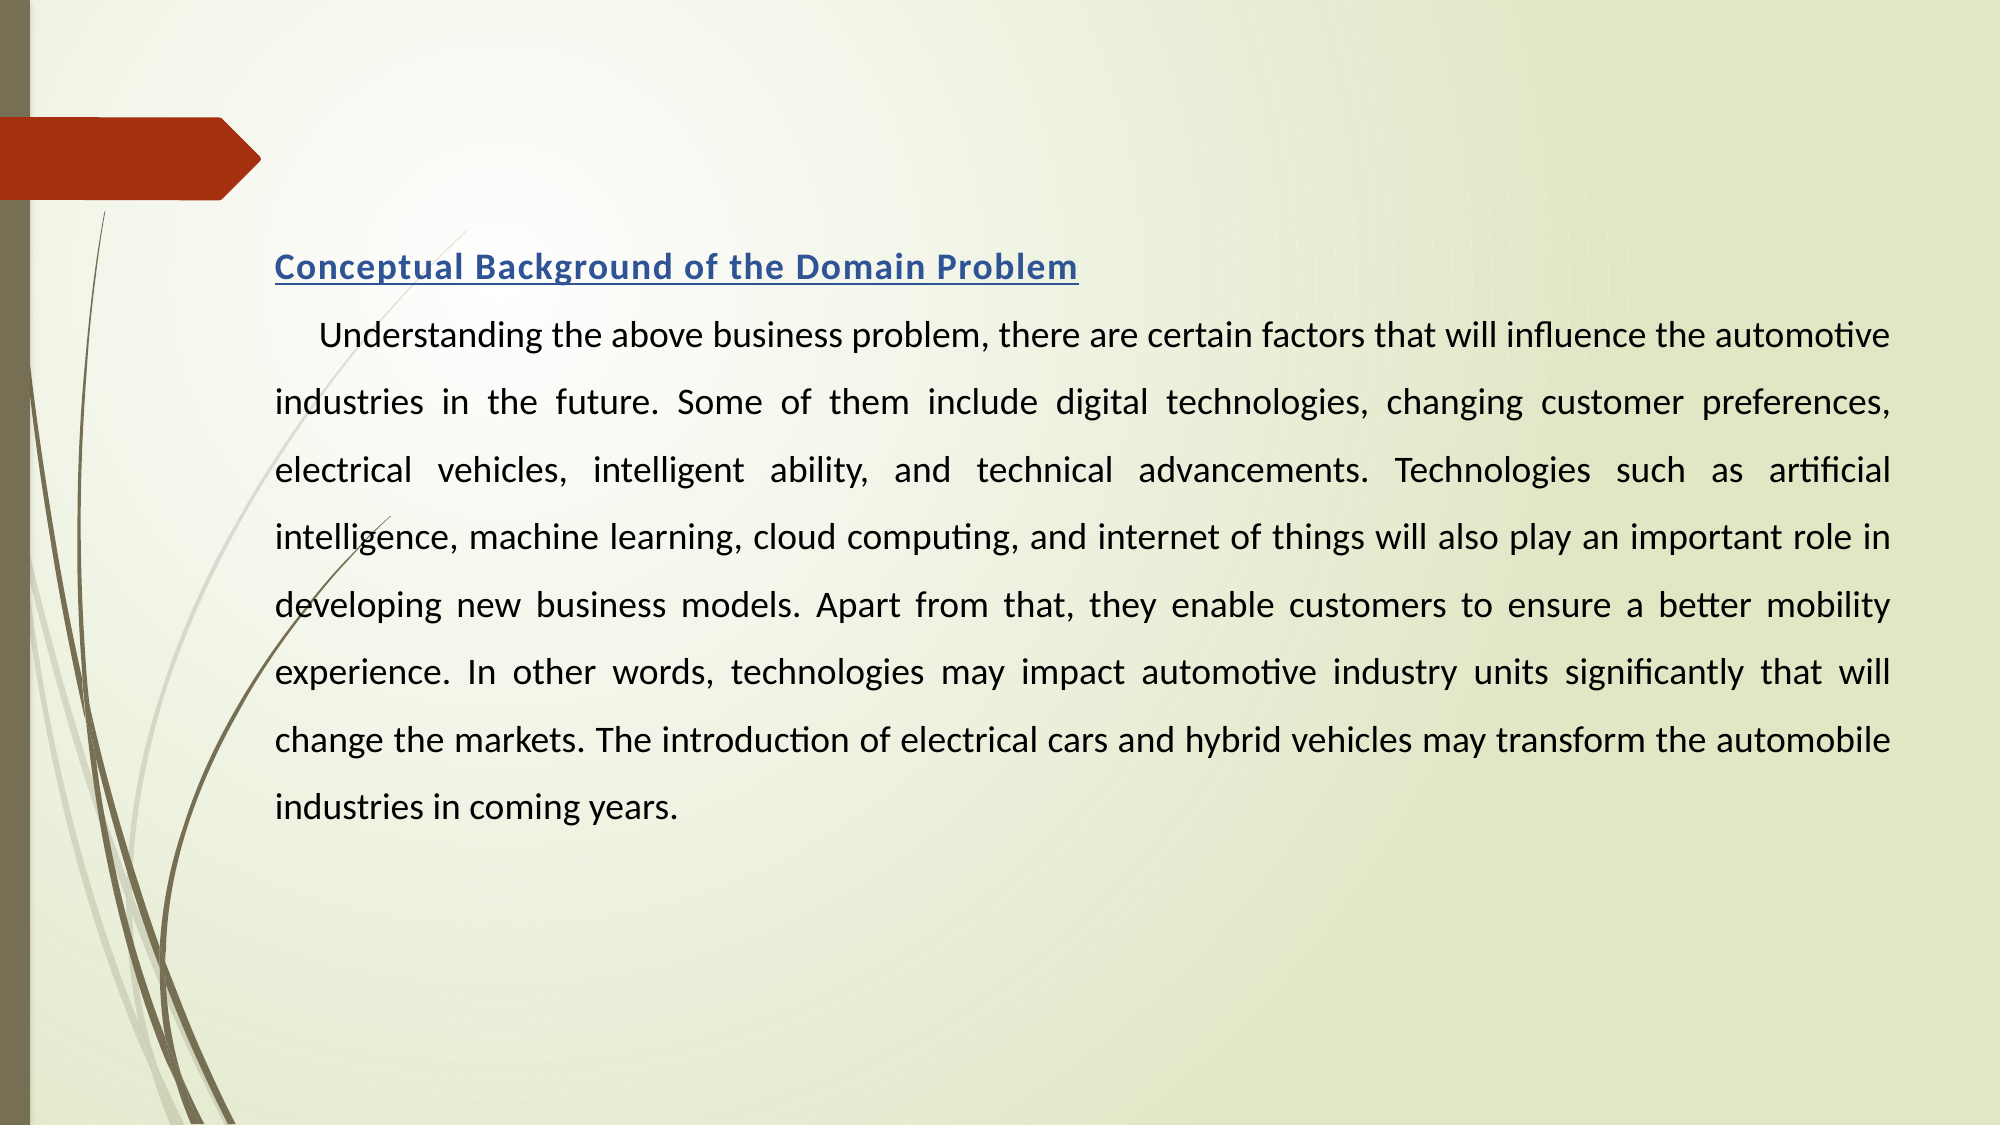

Conceptual Background of the Domain Problem
     Understanding the above business problem, there are certain factors that will influence the automotive industries in the future. Some of them include digital technologies, changing customer preferences, electrical vehicles, intelligent ability, and technical advancements. Technologies such as artificial intelligence, machine learning, cloud computing, and internet of things will also play an important role in developing new business models. Apart from that, they enable customers to ensure a better mobility experience. In other words, technologies may impact automotive industry units significantly that will change the markets. The introduction of electrical cars and hybrid vehicles may transform the automobile industries in coming years.